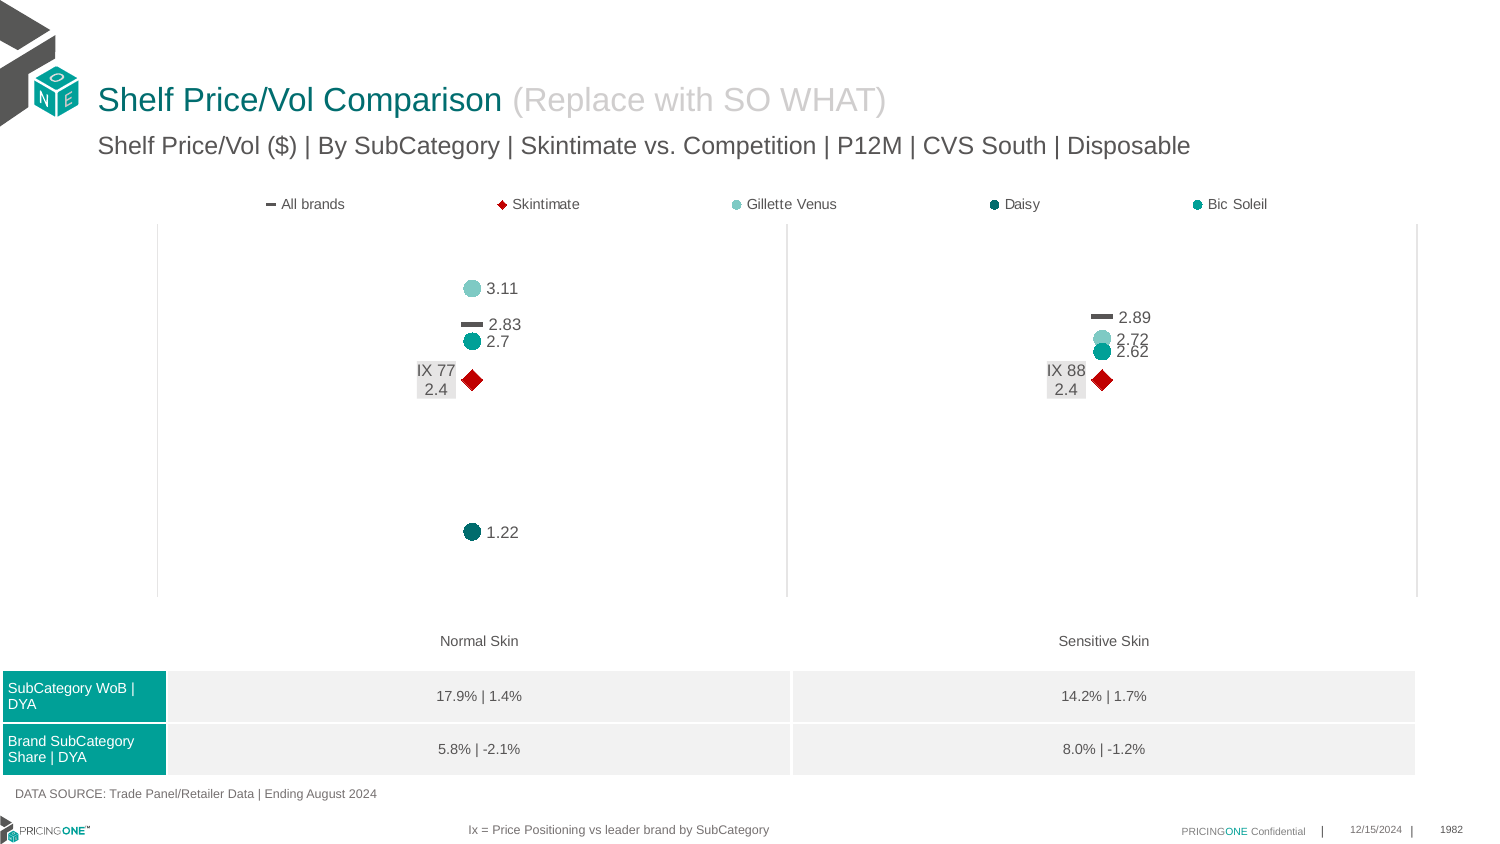

# Shelf Price/Vol Comparison (Replace with SO WHAT)
Shelf Price/Vol ($) | By SubCategory | Skintimate vs. Competition | P12M | CVS South | Disposable

### Chart

| Category | All brands | Skintimate | Gillette Venus | Daisy | Bic Soleil |
|---|---|---|---|---|---|
| IX 77 | 2.83 | 2.4 | 3.11 | 1.22 | 2.7 |
| IX 88 | 2.89 | 2.4 | 2.72 | None | 2.62 |
|  | Normal Skin | Sensitive Skin |
| --- | --- | --- |
| SubCategory WoB | DYA | 17.9% | 1.4% | 14.2% | 1.7% |
| Brand SubCategory Share | DYA | 5.8% | -2.1% | 8.0% | -1.2% |
DATA SOURCE: Trade Panel/Retailer Data | Ending August 2024
Ix = Price Positioning vs leader brand by SubCategory
12/15/2024
1982